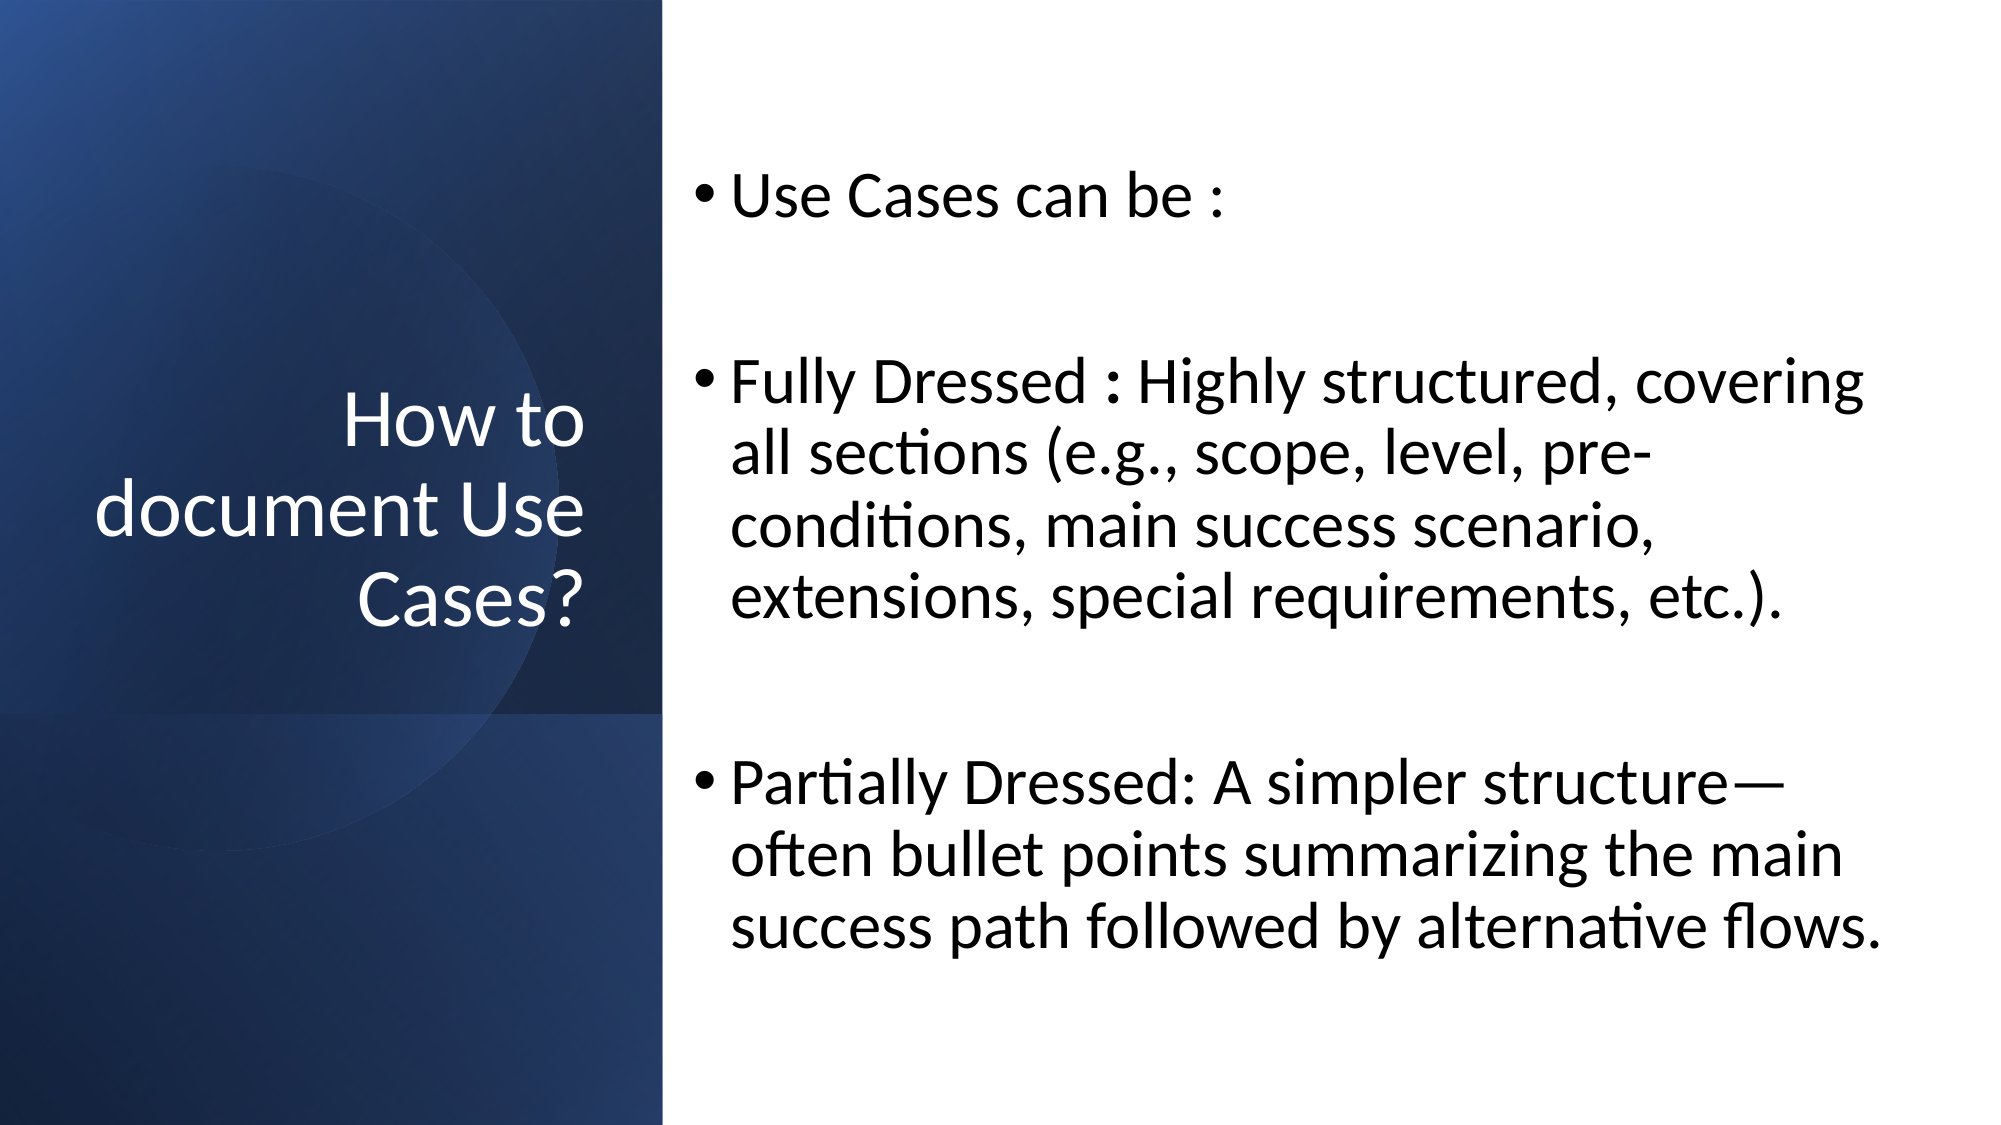

# How to document Use Cases?
Use Cases can be :

Fully Dressed : Highly structured, covering all sections (e.g., scope, level, pre-conditions, main success scenario, extensions, special requirements, etc.).

Partially Dressed: A simpler structure—often bullet points summarizing the main success path followed by alternative flows.